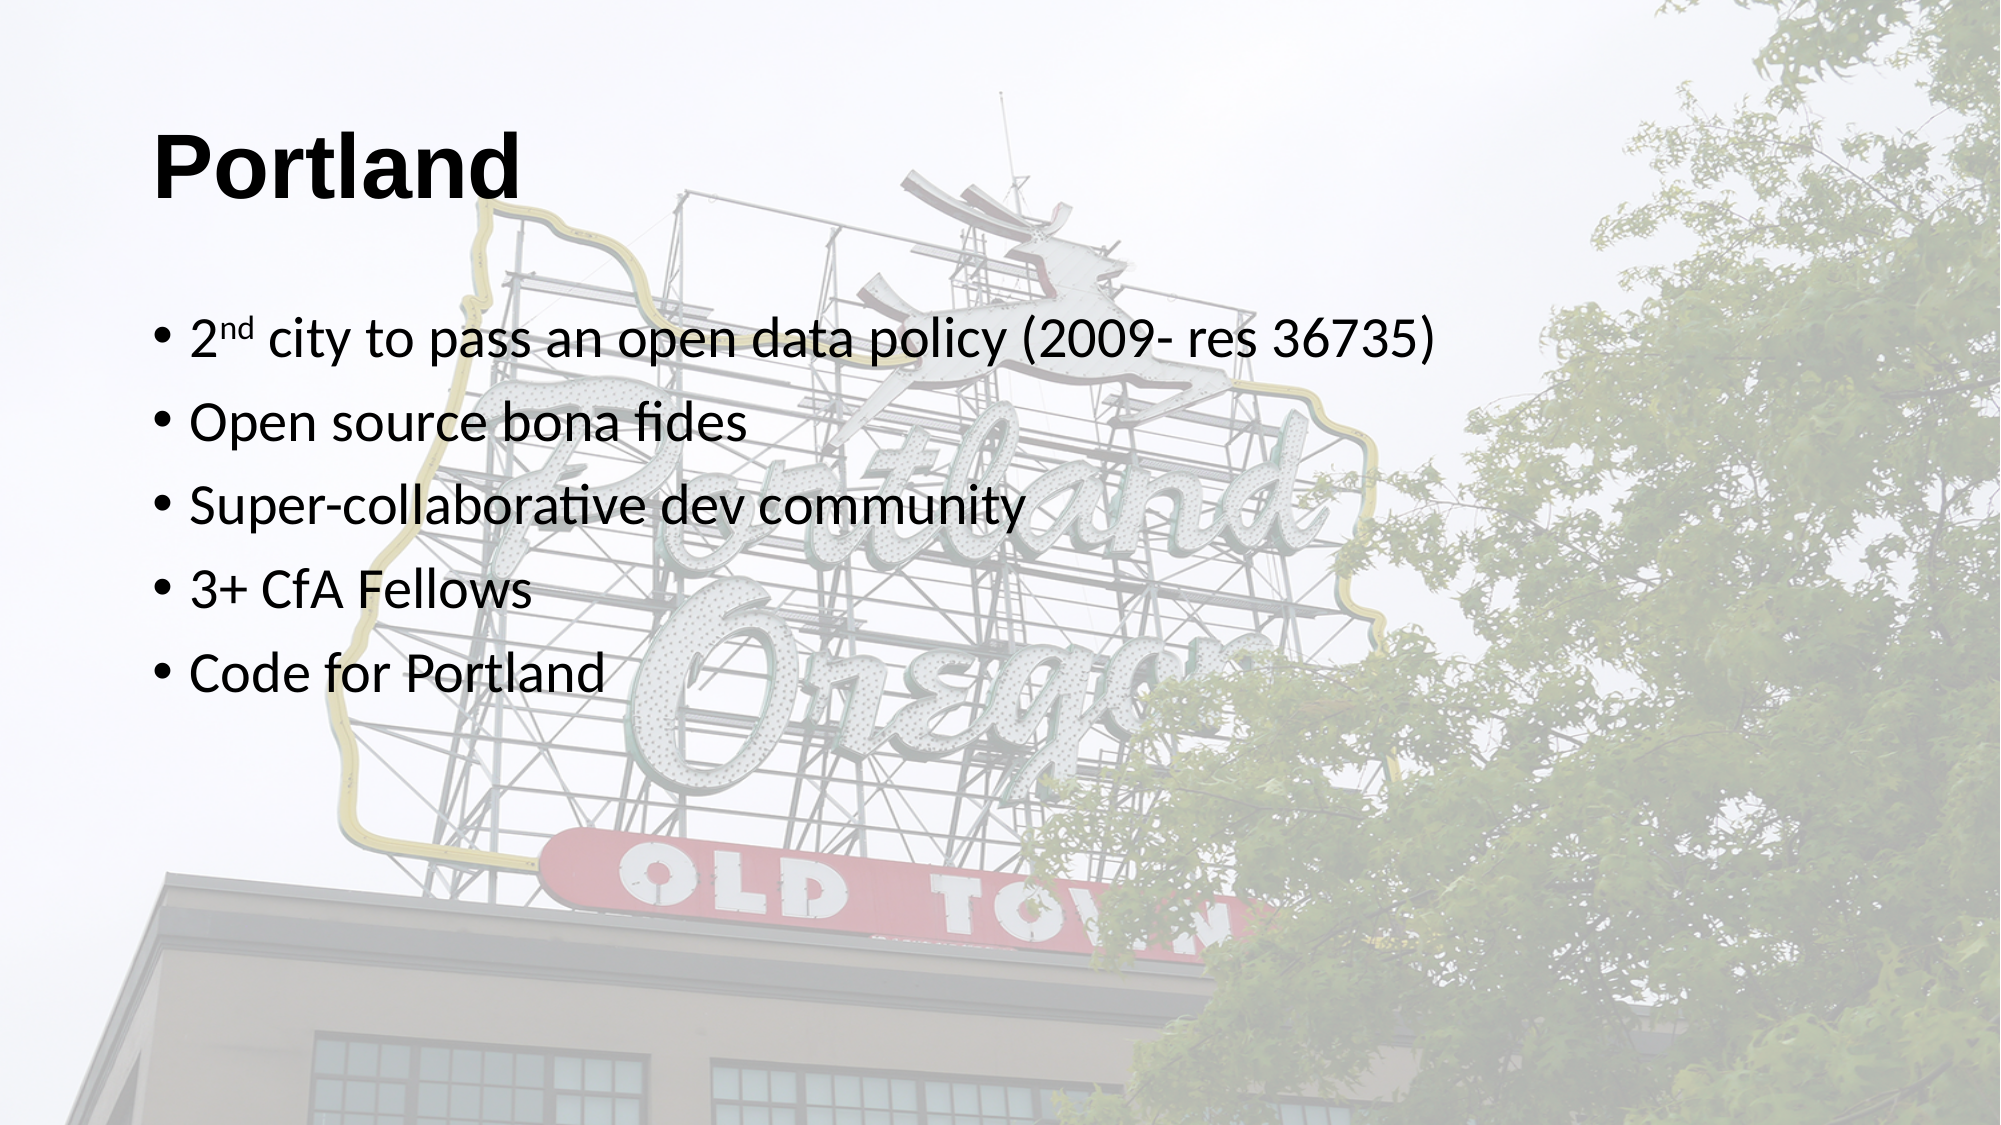

# Portland
2nd city to pass an open data policy (2009- res 36735)
Open source bona fides
Super-collaborative dev community
3+ CfA Fellows
Code for Portland